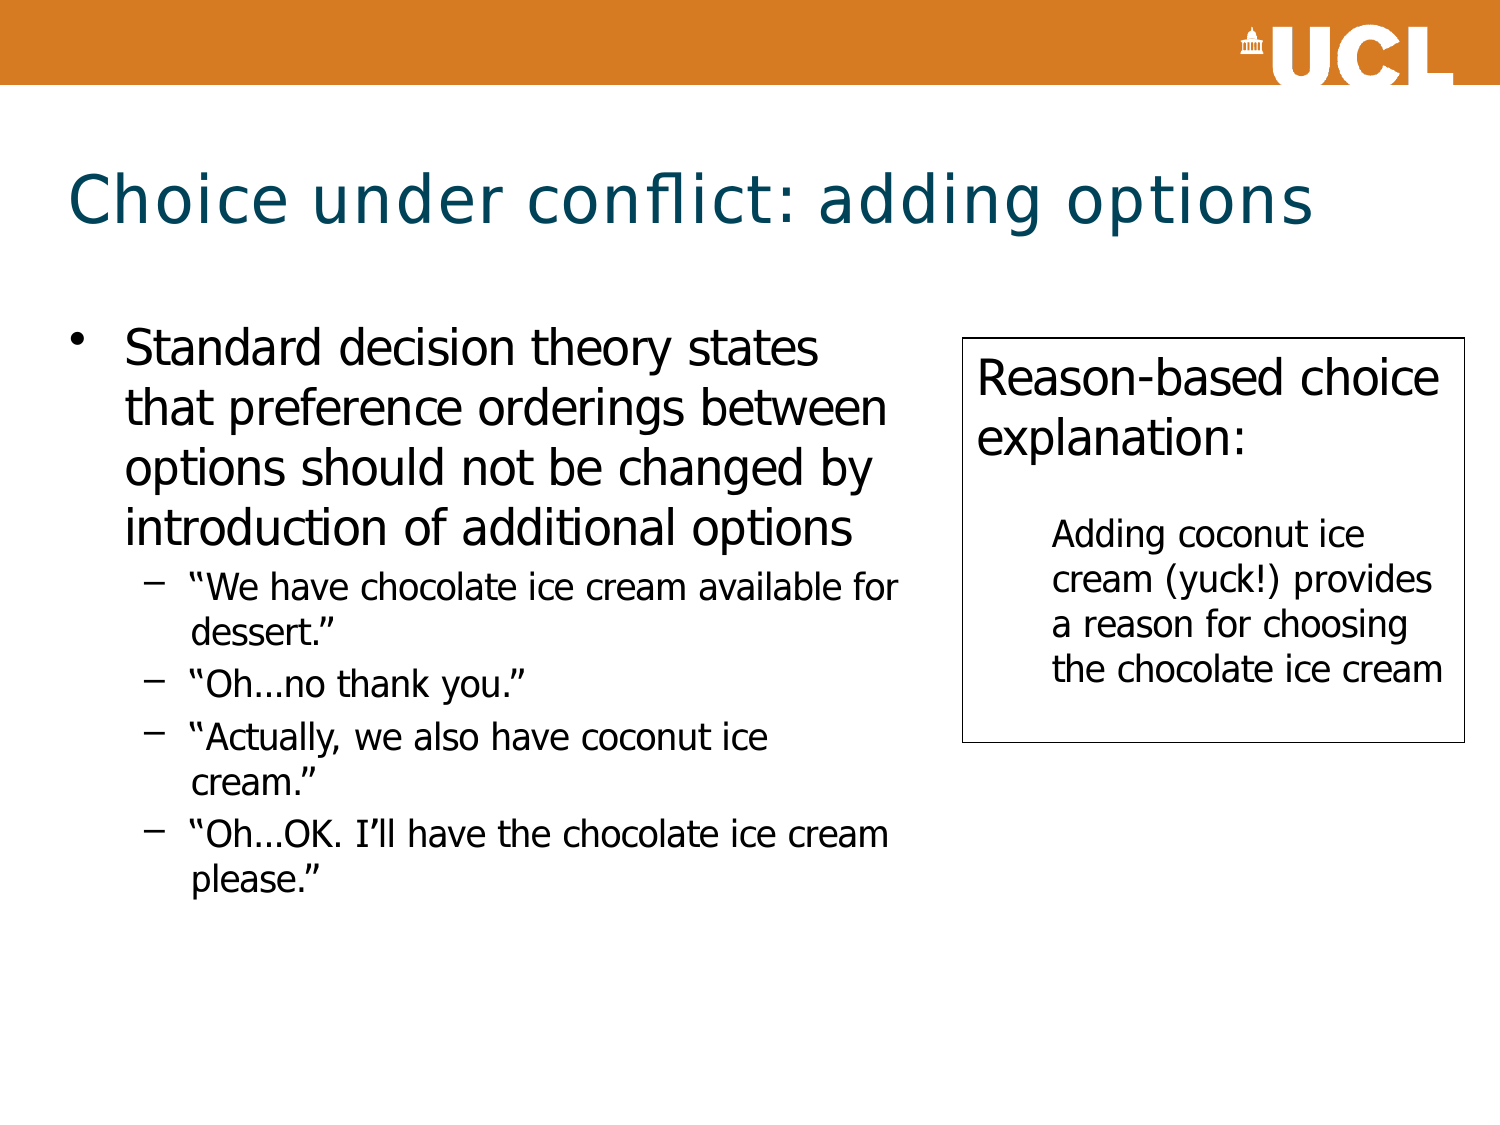

# Choice under conflict: adding options
Standard decision theory states that preference orderings between options should not be changed by introduction of additional options
“We have chocolate ice cream available for dessert.”
“Oh…no thank you.”
“Actually, we also have coconut ice cream.”
“Oh…OK. I’ll have the chocolate ice cream please.”

Reason-based choice explanation:

Adding coconut ice cream (yuck!) provides a reason for choosing the chocolate ice cream